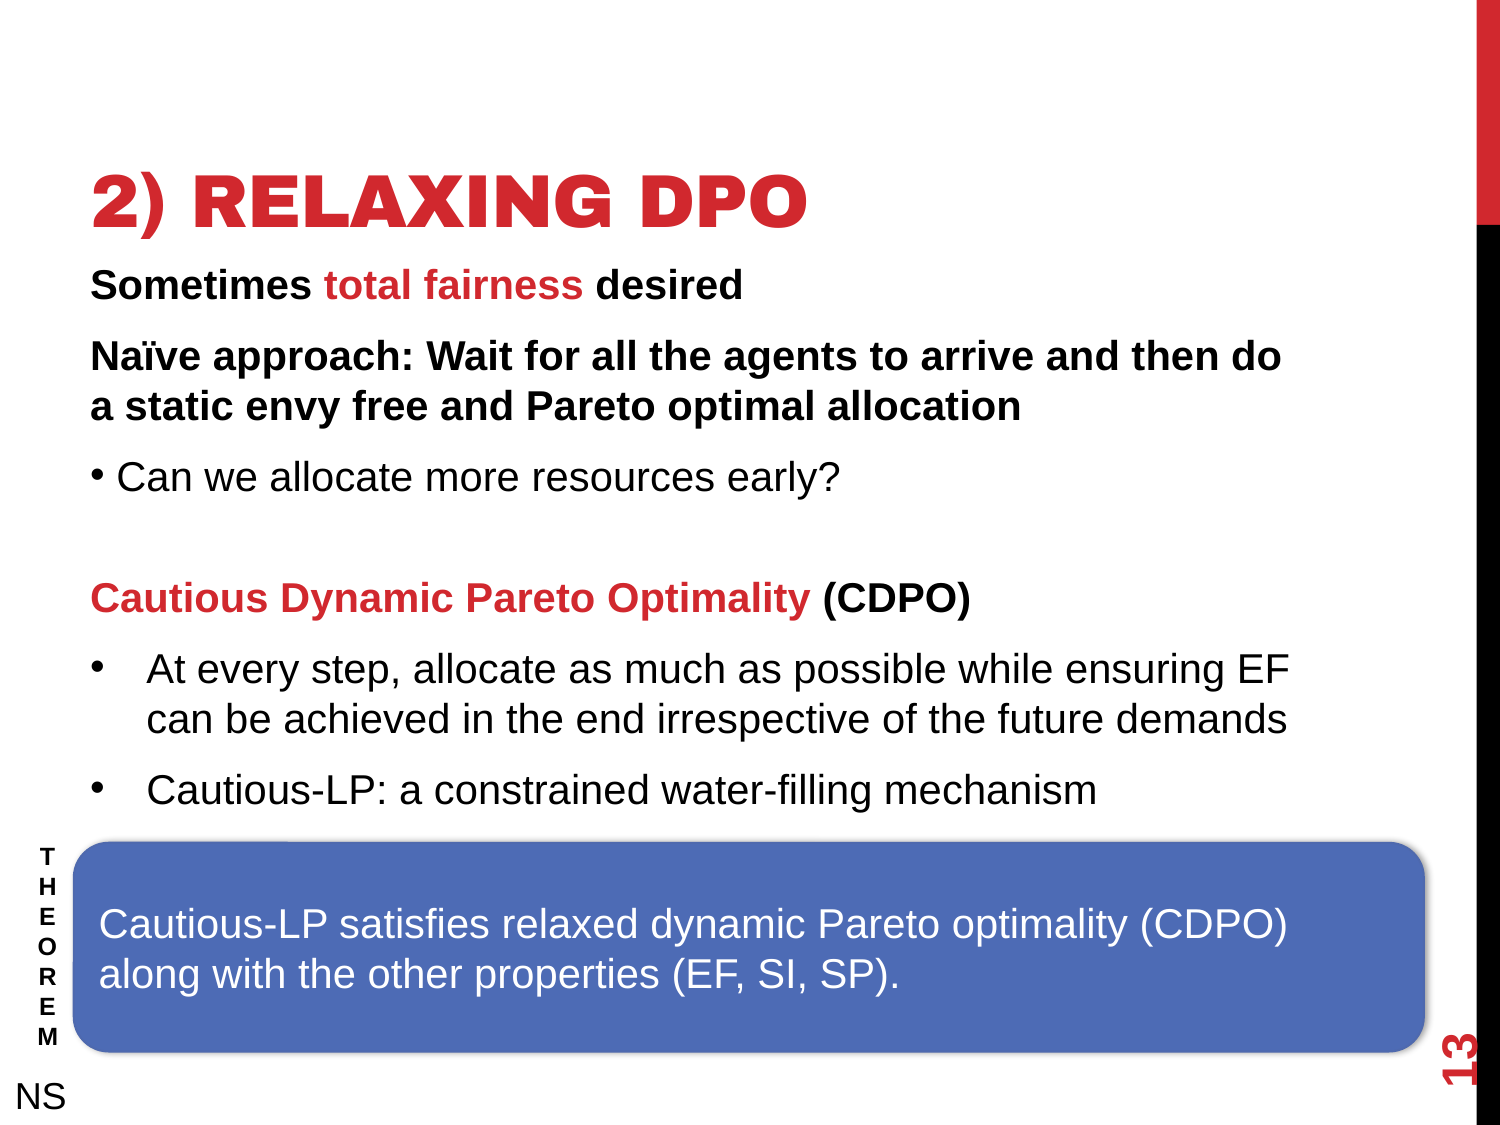

# 2) Relaxing DPO
Sometimes total fairness desired
Naïve approach: Wait for all the agents to arrive and then do a static envy free and Pareto optimal allocation
Can we allocate more resources early?
Cautious Dynamic Pareto Optimality (CDPO)
At every step, allocate as much as possible while ensuring EF can be achieved in the end irrespective of the future demands
Cautious-LP: a constrained water-filling mechanism
THEOREM
Cautious-LP satisfies relaxed dynamic Pareto optimality (CDPO) along with the other properties (EF, SI, SP).
13
NS